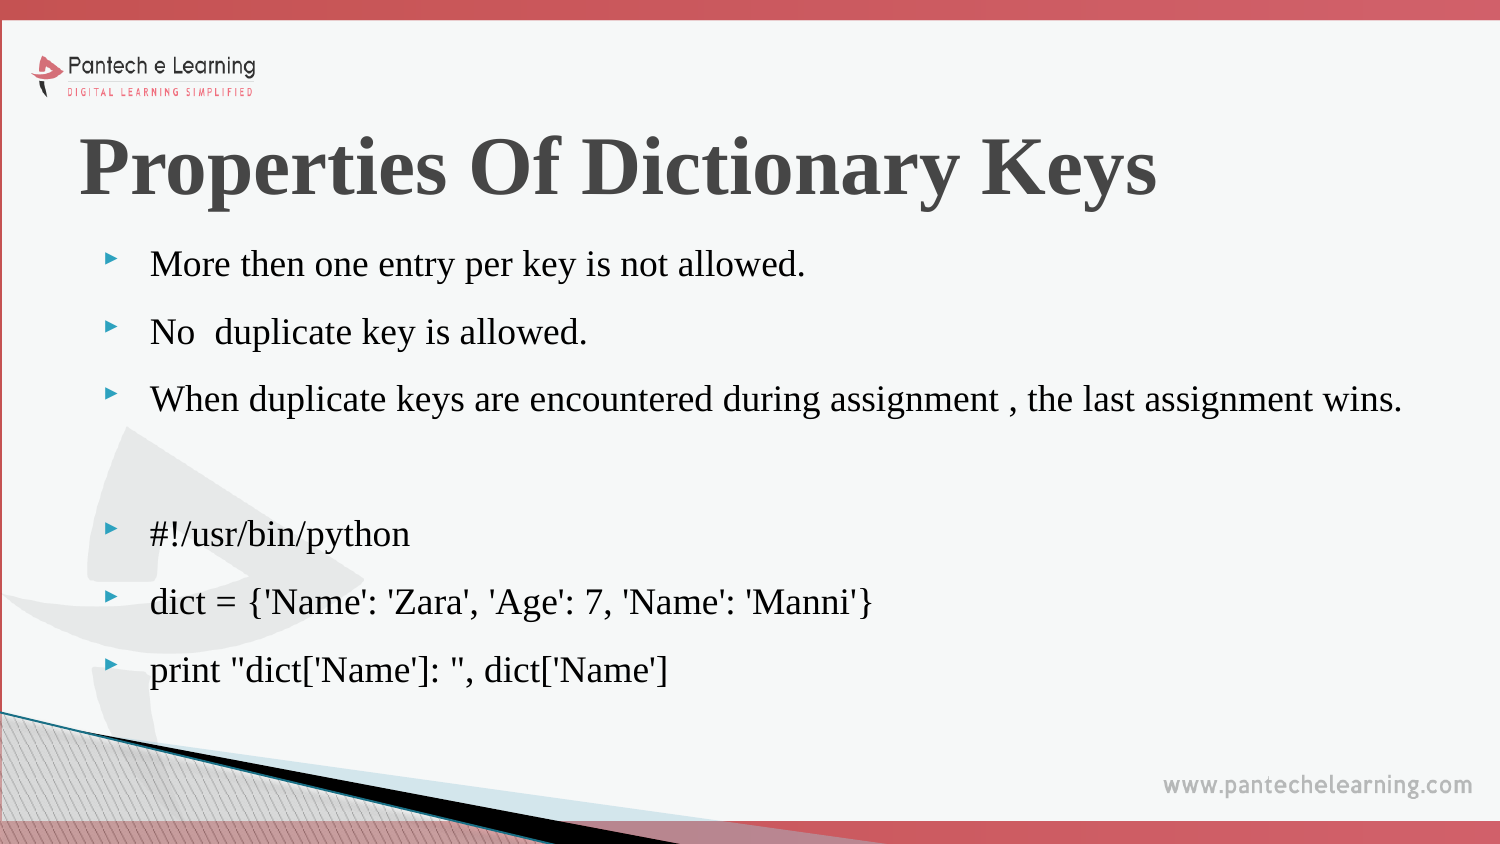

# Properties Of Dictionary Keys
More then one entry per key is not allowed.
No  duplicate key is allowed.
When duplicate keys are encountered during assignment , the last assignment wins.

#!/usr/bin/python
dict = {'Name': 'Zara', 'Age': 7, 'Name': 'Manni'}
print "dict['Name']: ", dict['Name']